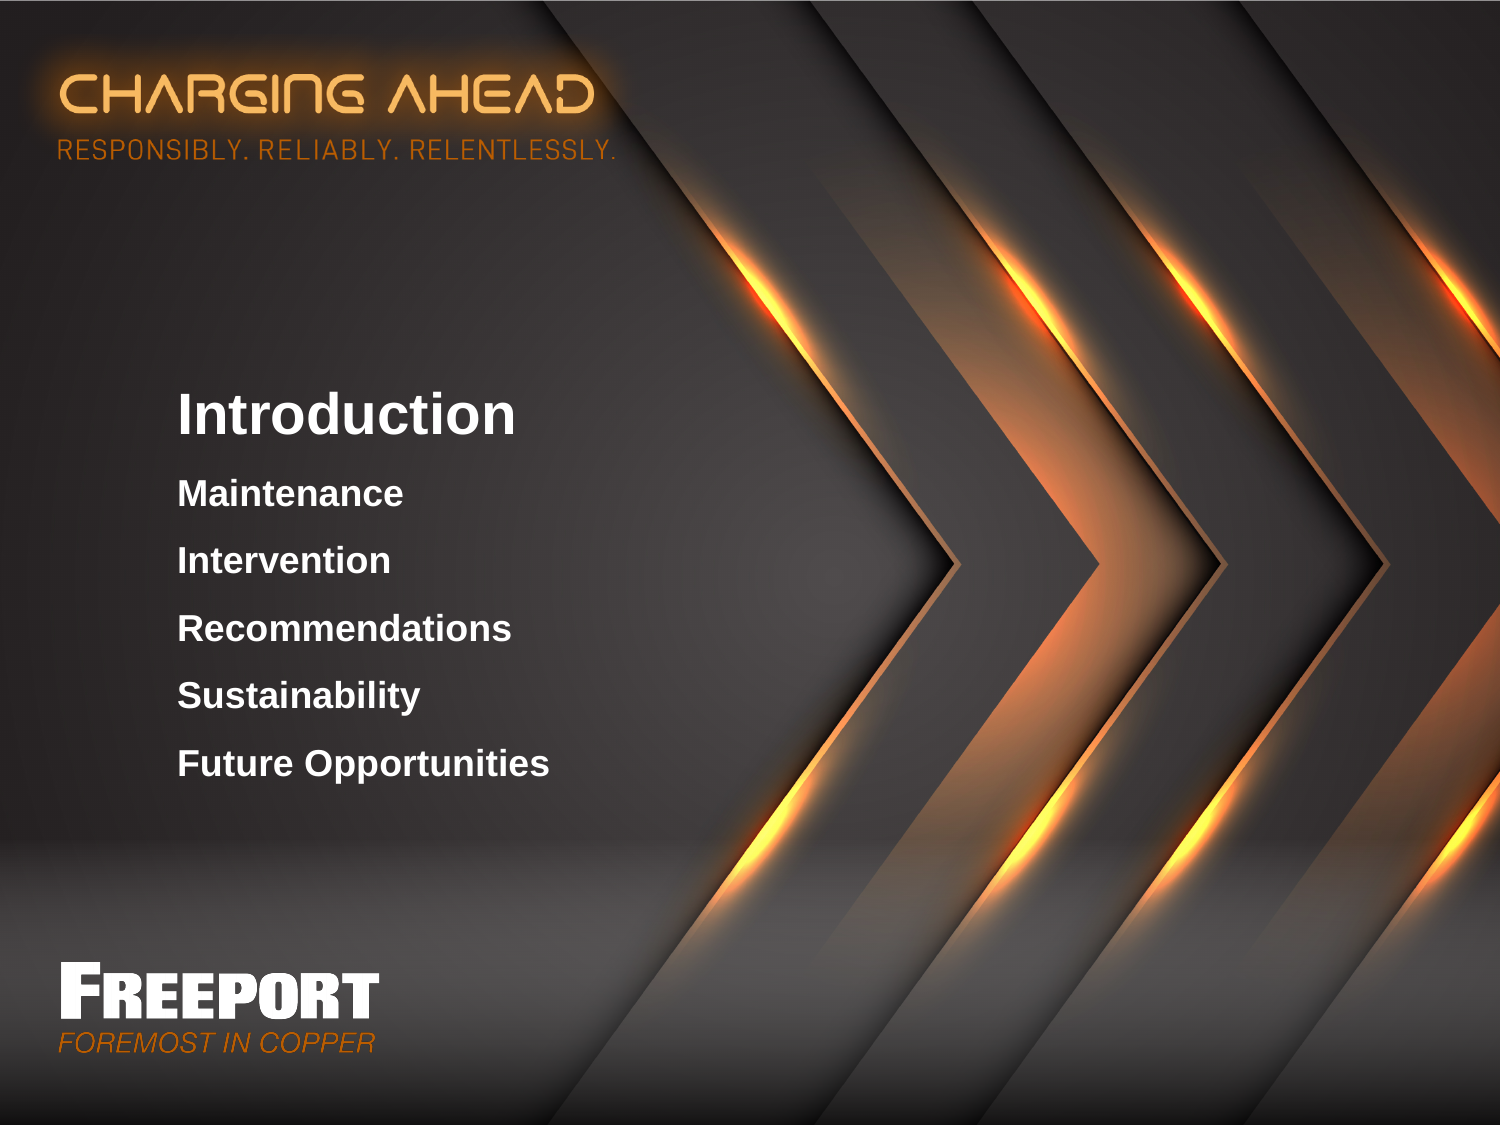

Introduction
Maintenance
Intervention
Recommendations
Sustainability
Future Opportunities